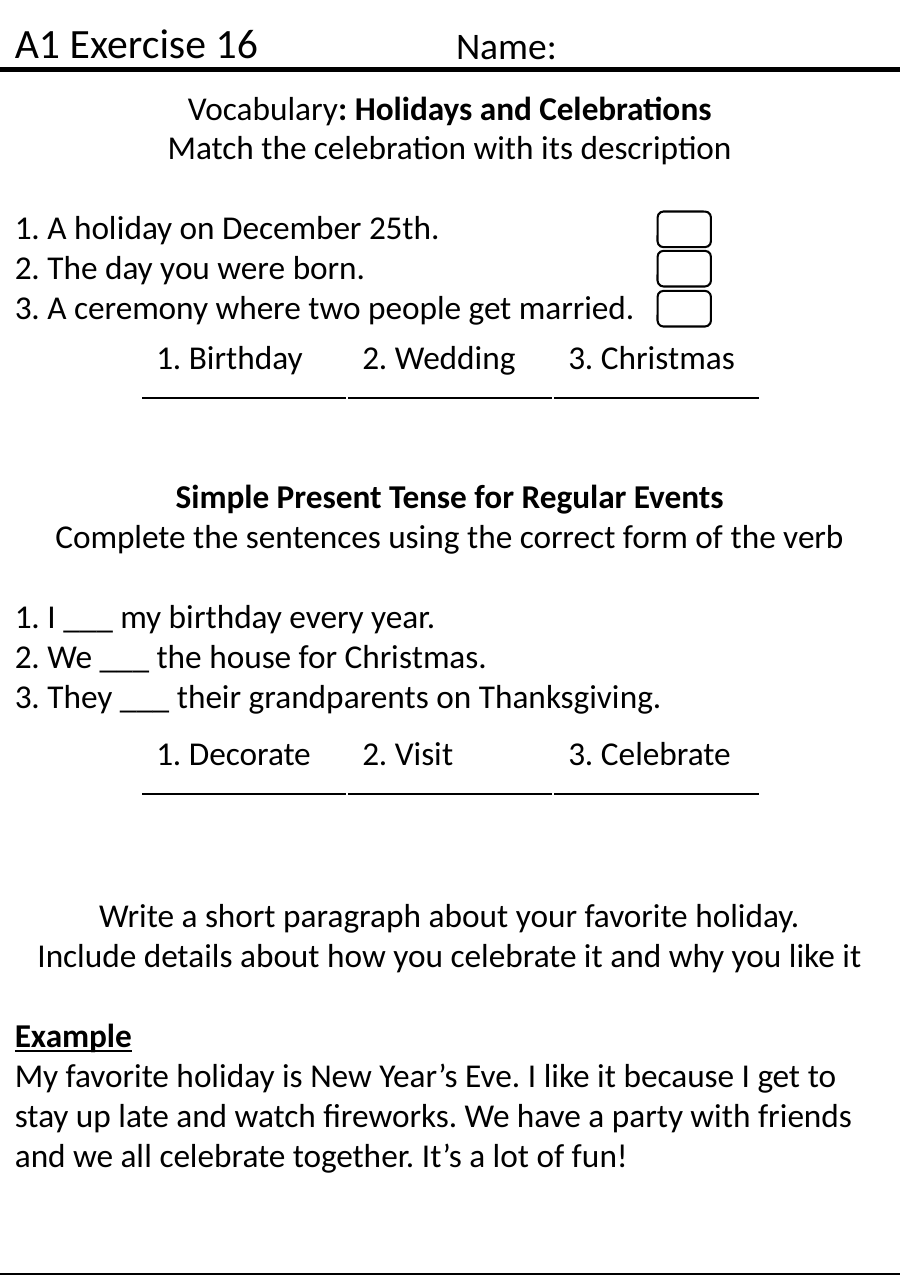

A1 Exercise 16
Name:
Vocabulary: Holidays and Celebrations
Match the celebration with its description

1. A holiday on December 25th.
2. The day you were born.
3. A ceremony where two people get married.

| 1. Birthday | 2. Wedding | 3. Christmas |
| --- | --- | --- |
Simple Present Tense for Regular Events
Complete the sentences using the correct form of the verb

1. I ___ my birthday every year.
2. We ___ the house for Christmas.
3. They ___ their grandparents on Thanksgiving.
| 1. Decorate | 2. Visit | 3. Celebrate |
| --- | --- | --- |

Write a short paragraph about your favorite holiday.
Include details about how you celebrate it and why you like it

Example
My favorite holiday is New Year’s Eve. I like it because I get to stay up late and watch fireworks. We have a party with friends and we all celebrate together. It’s a lot of fun!